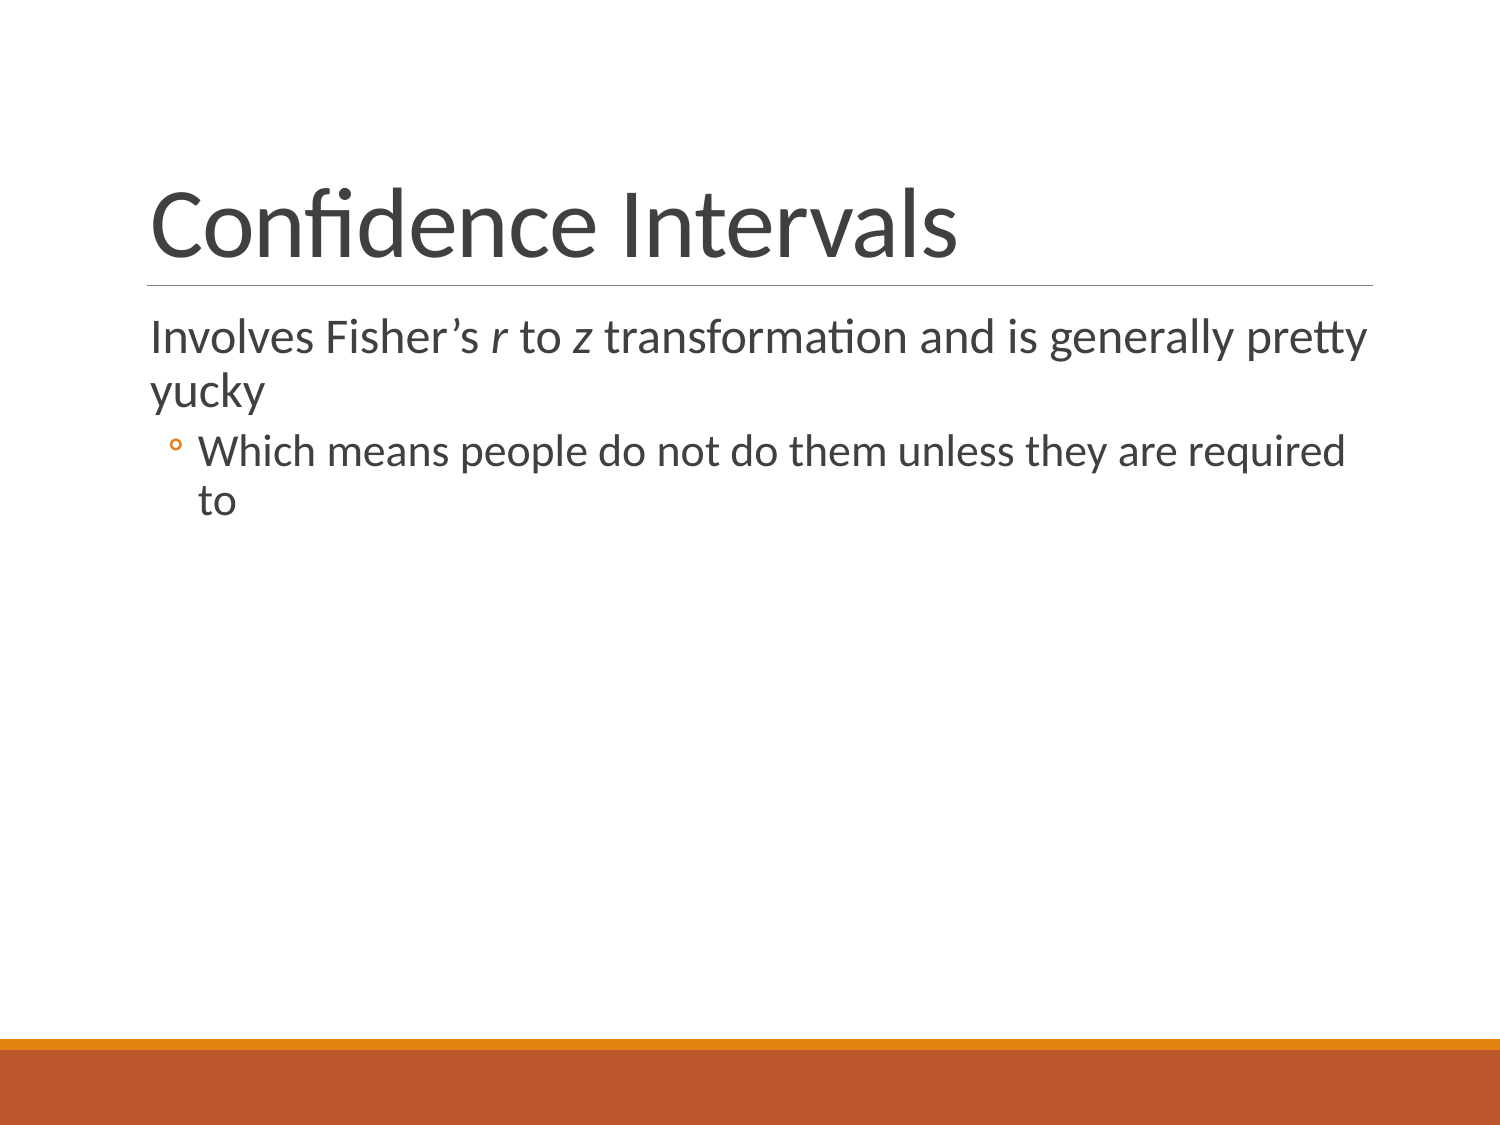

# Confidence Intervals
Involves Fisher’s r to z transformation and is generally pretty yucky
Which means people do not do them unless they are required to